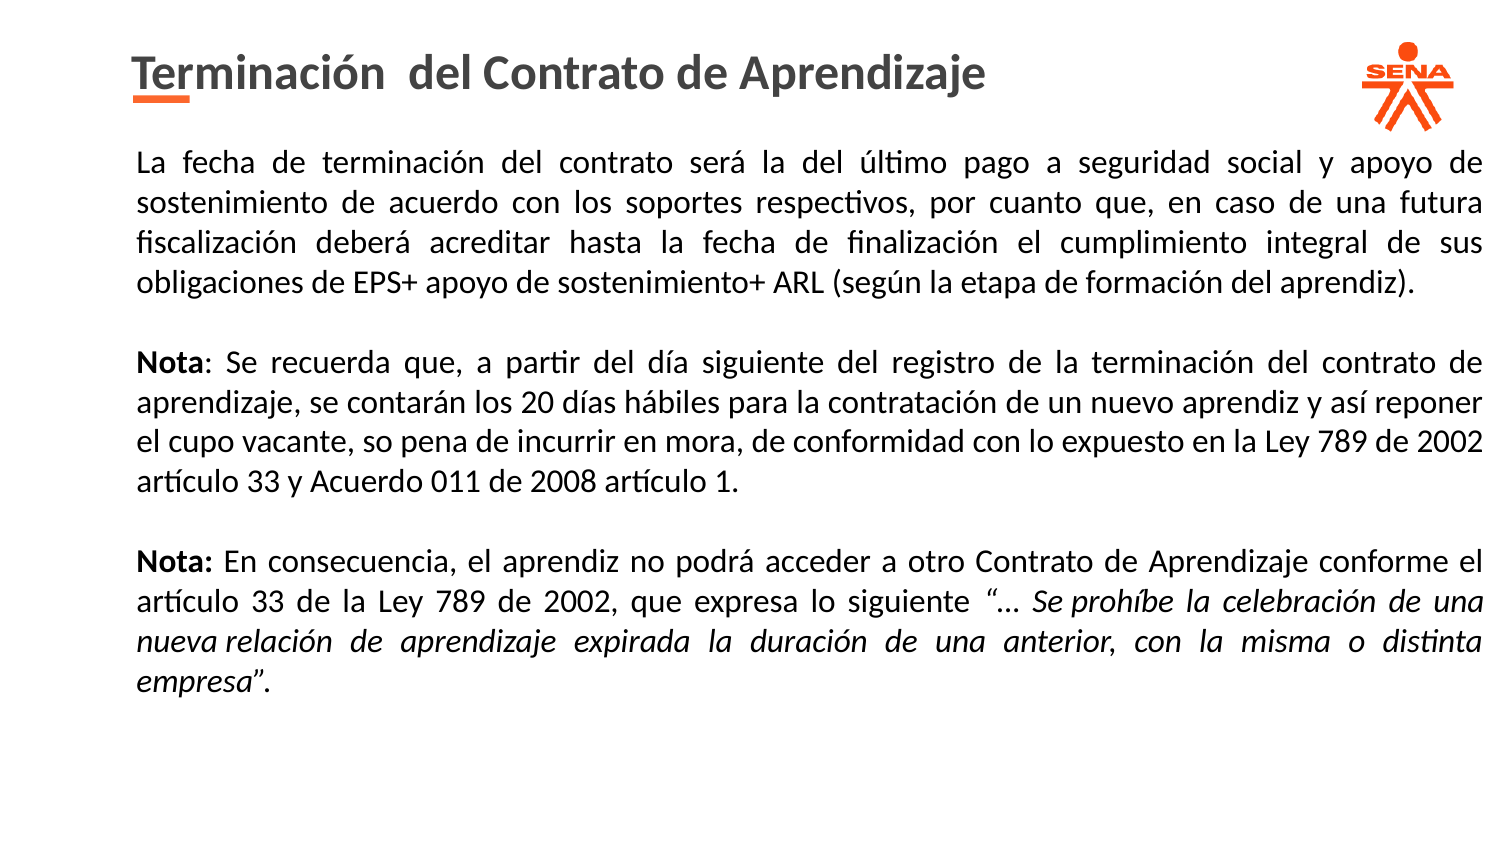

Terminación  del Contrato de Aprendizaje

La fecha de terminación del contrato será la del último pago a seguridad social y apoyo de sostenimiento de acuerdo con los soportes respectivos, por cuanto que, en caso de una futura fiscalización deberá acreditar hasta la fecha de finalización el cumplimiento integral de sus obligaciones de EPS+ apoyo de sostenimiento+ ARL (según la etapa de formación del aprendiz).

Nota: Se recuerda que, a partir del día siguiente del registro de la terminación del contrato de aprendizaje, se contarán los 20 días hábiles para la contratación de un nuevo aprendiz y así reponer el cupo vacante, so pena de incurrir en mora, de conformidad con lo expuesto en la Ley 789 de 2002 artículo 33 y Acuerdo 011 de 2008 artículo 1.

Nota: En consecuencia, el aprendiz no podrá acceder a otro Contrato de Aprendizaje conforme el artículo 33 de la Ley 789 de 2002, que expresa lo siguiente “… Se prohíbe la celebración de una nueva relación de aprendizaje expirada la duración de una anterior, con la misma o distinta empresa”.